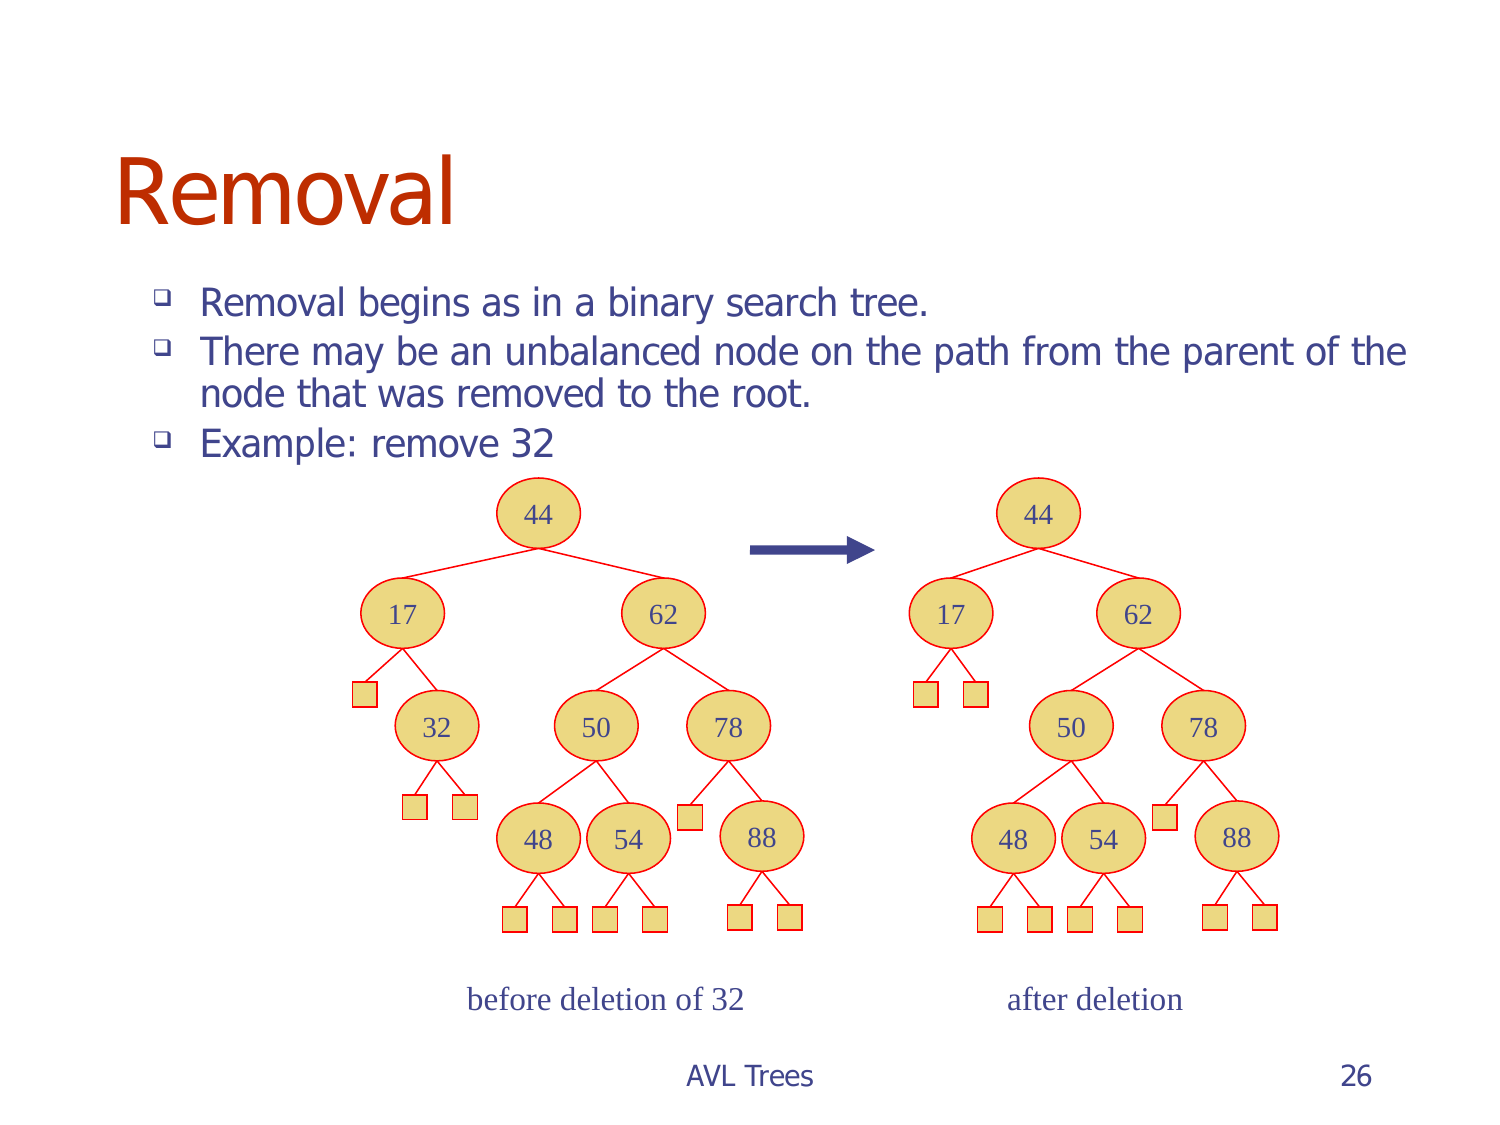

# Removal
Removal begins as in a binary search tree.
There may be an unbalanced node on the path from the parent of the node that was removed to the root.
Example: remove 32
44
17
62

32
50
78

88
48
54

44

17
62

50
78
88
48
54

before deletion of 32
after deletion
AVL Trees
26